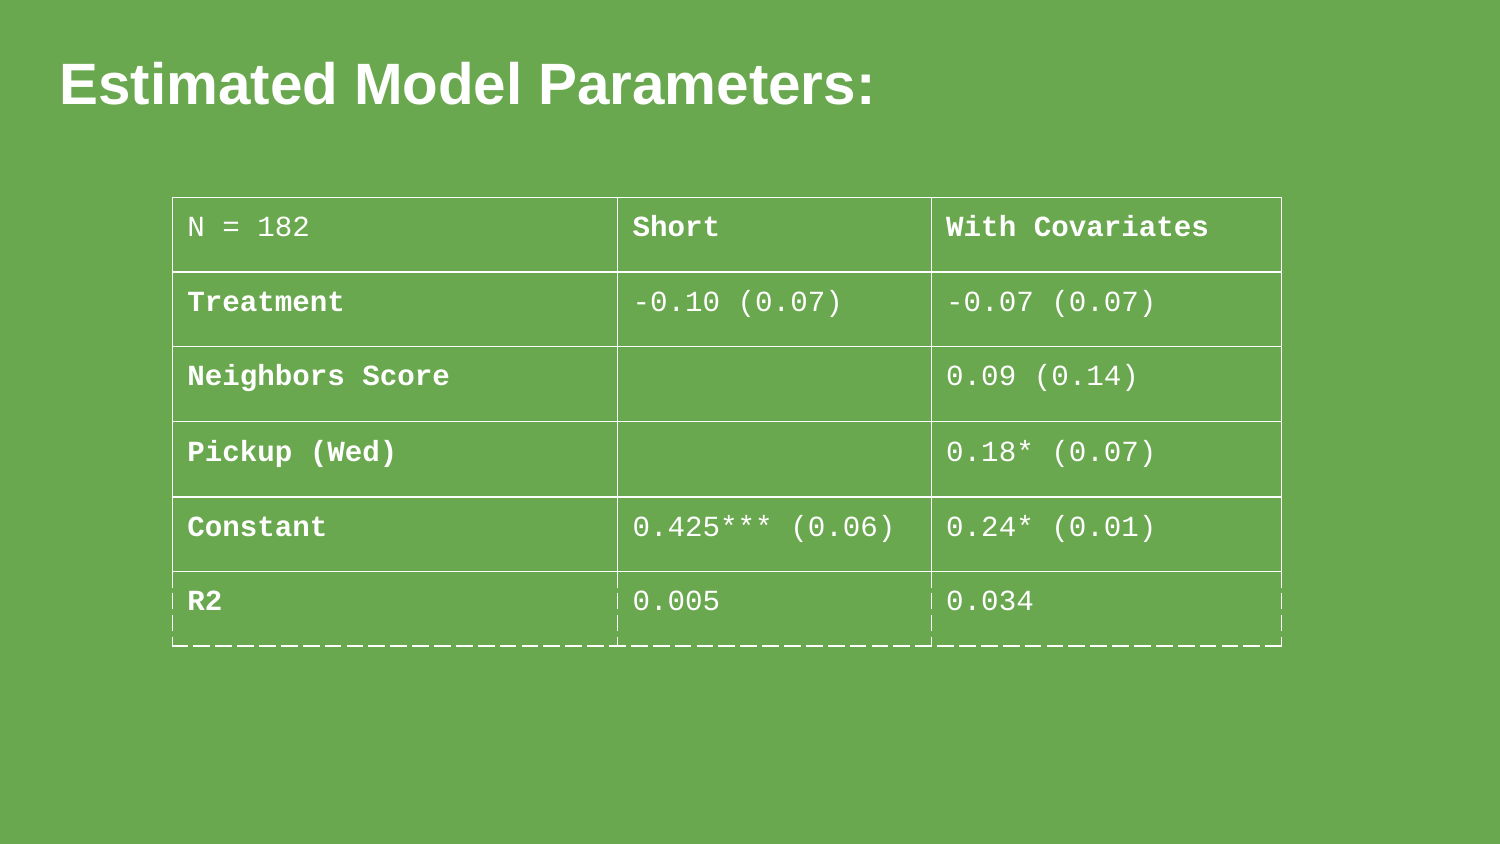

Estimated Model Parameters:
| N = 182 | Short | With Covariates |
| --- | --- | --- |
| Treatment | -0.10 (0.07) | -0.07 (0.07) |
| Neighbors Score |  | 0.09 (0.14) |
| Pickup (Wed) |  | 0.18\* (0.07) |
| Constant | 0.425\*\*\* (0.06) | 0.24\* (0.01) |
| R2 | 0.005 | 0.034 |